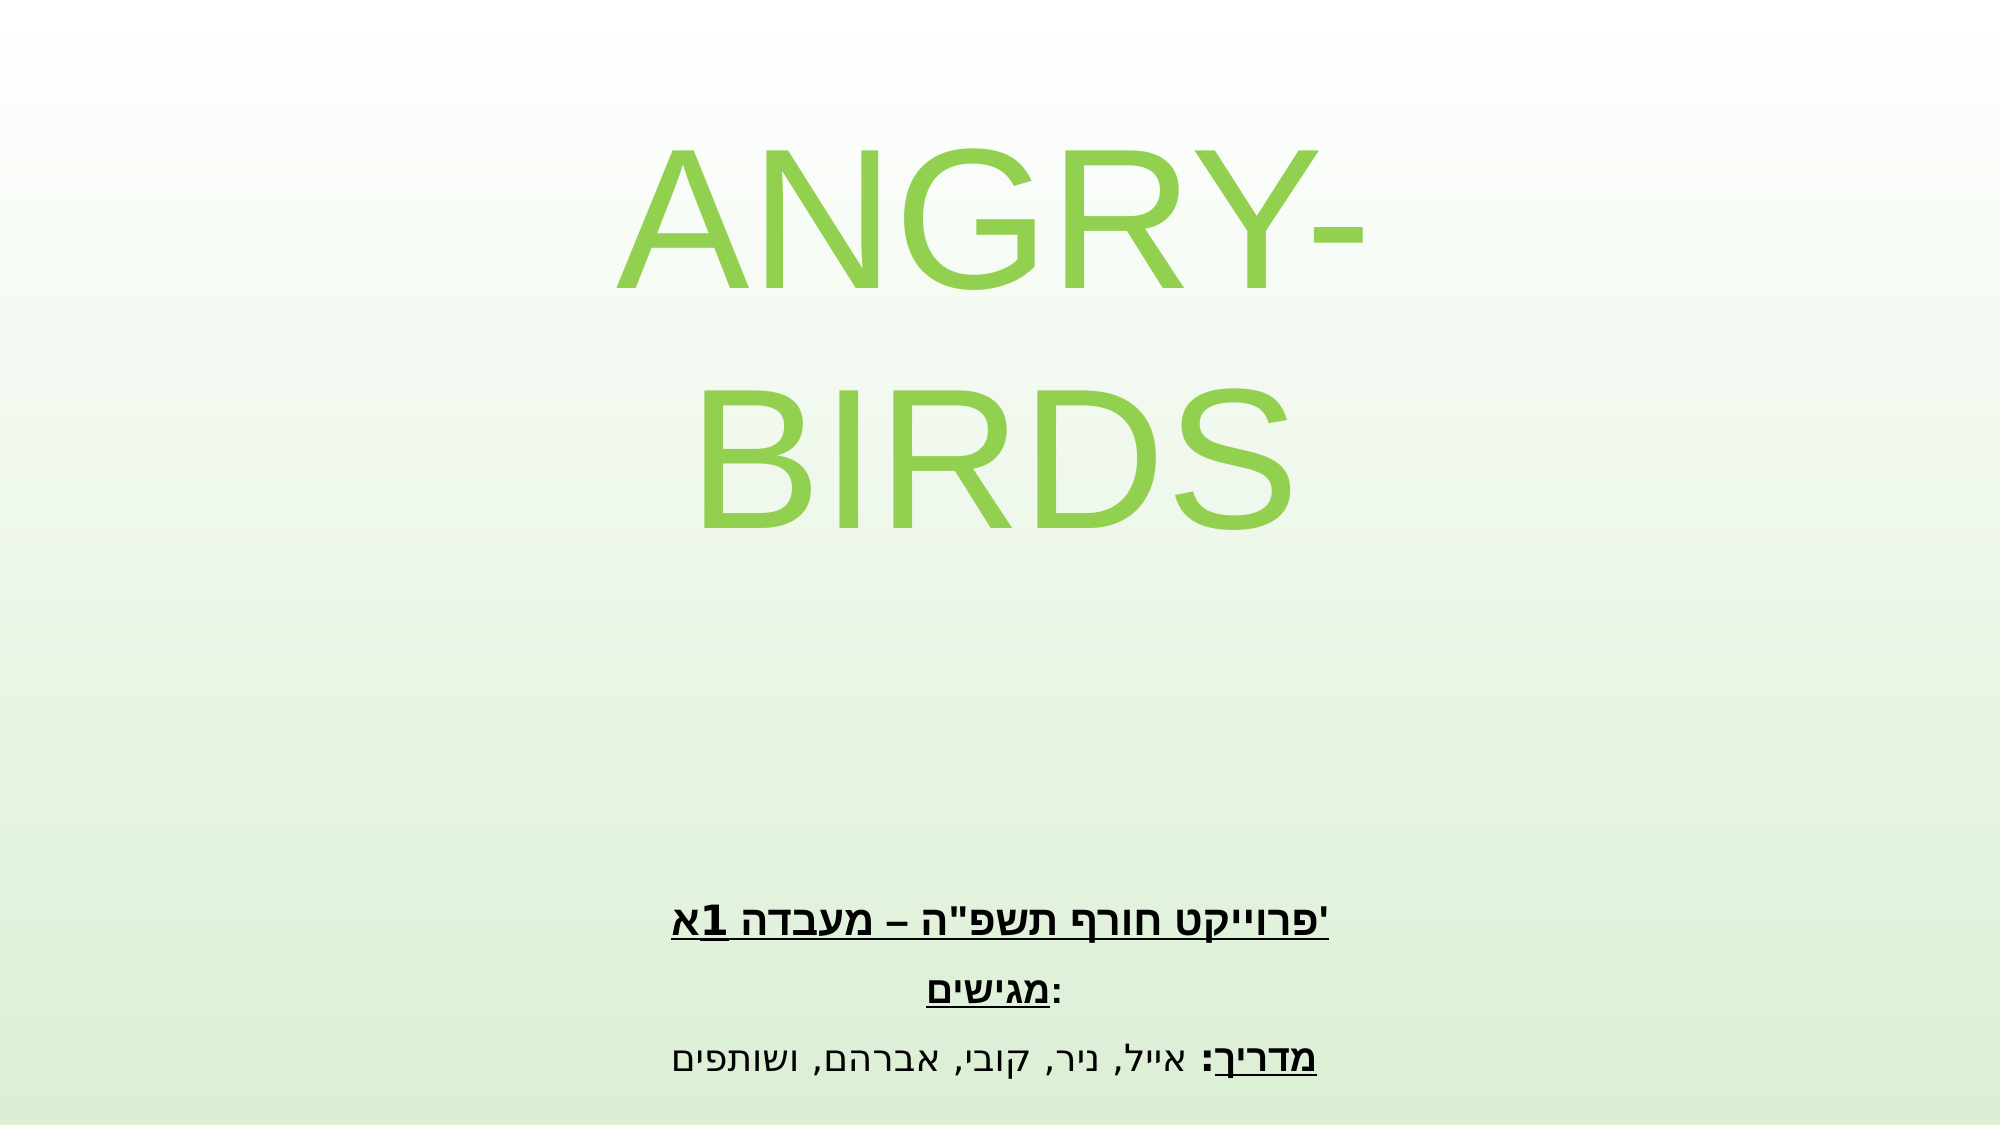

ANGRY-BIRDS
פרוייקט חורף תשפ"ה – מעבדה 1א'
מגישים:
מדריך: אייל, ניר, קובי, אברהם, ושותפים